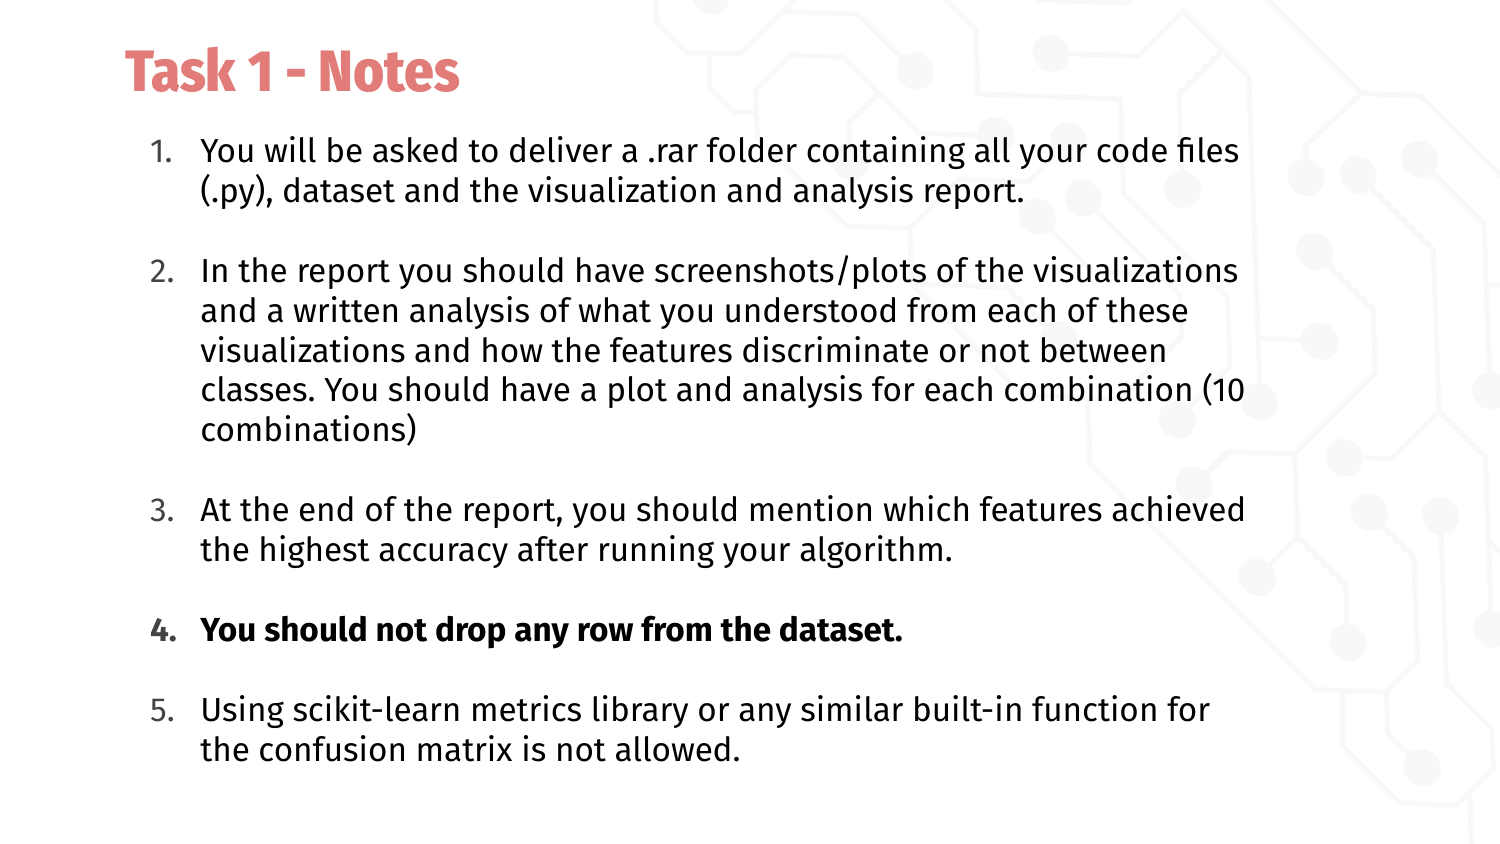

# Task 1 - Notes
You will be asked to deliver a .rar folder containing all your code files (.py), dataset and the visualization and analysis report.

In the report you should have screenshots/plots of the visualizations and a written analysis of what you understood from each of these visualizations and how the features discriminate or not between classes. You should have a plot and analysis for each combination (10 combinations)

At the end of the report, you should mention which features achieved the highest accuracy after running your algorithm.

You should not drop any row from the dataset.
Using scikit-learn metrics library or any similar built-in function for the confusion matrix is not allowed.